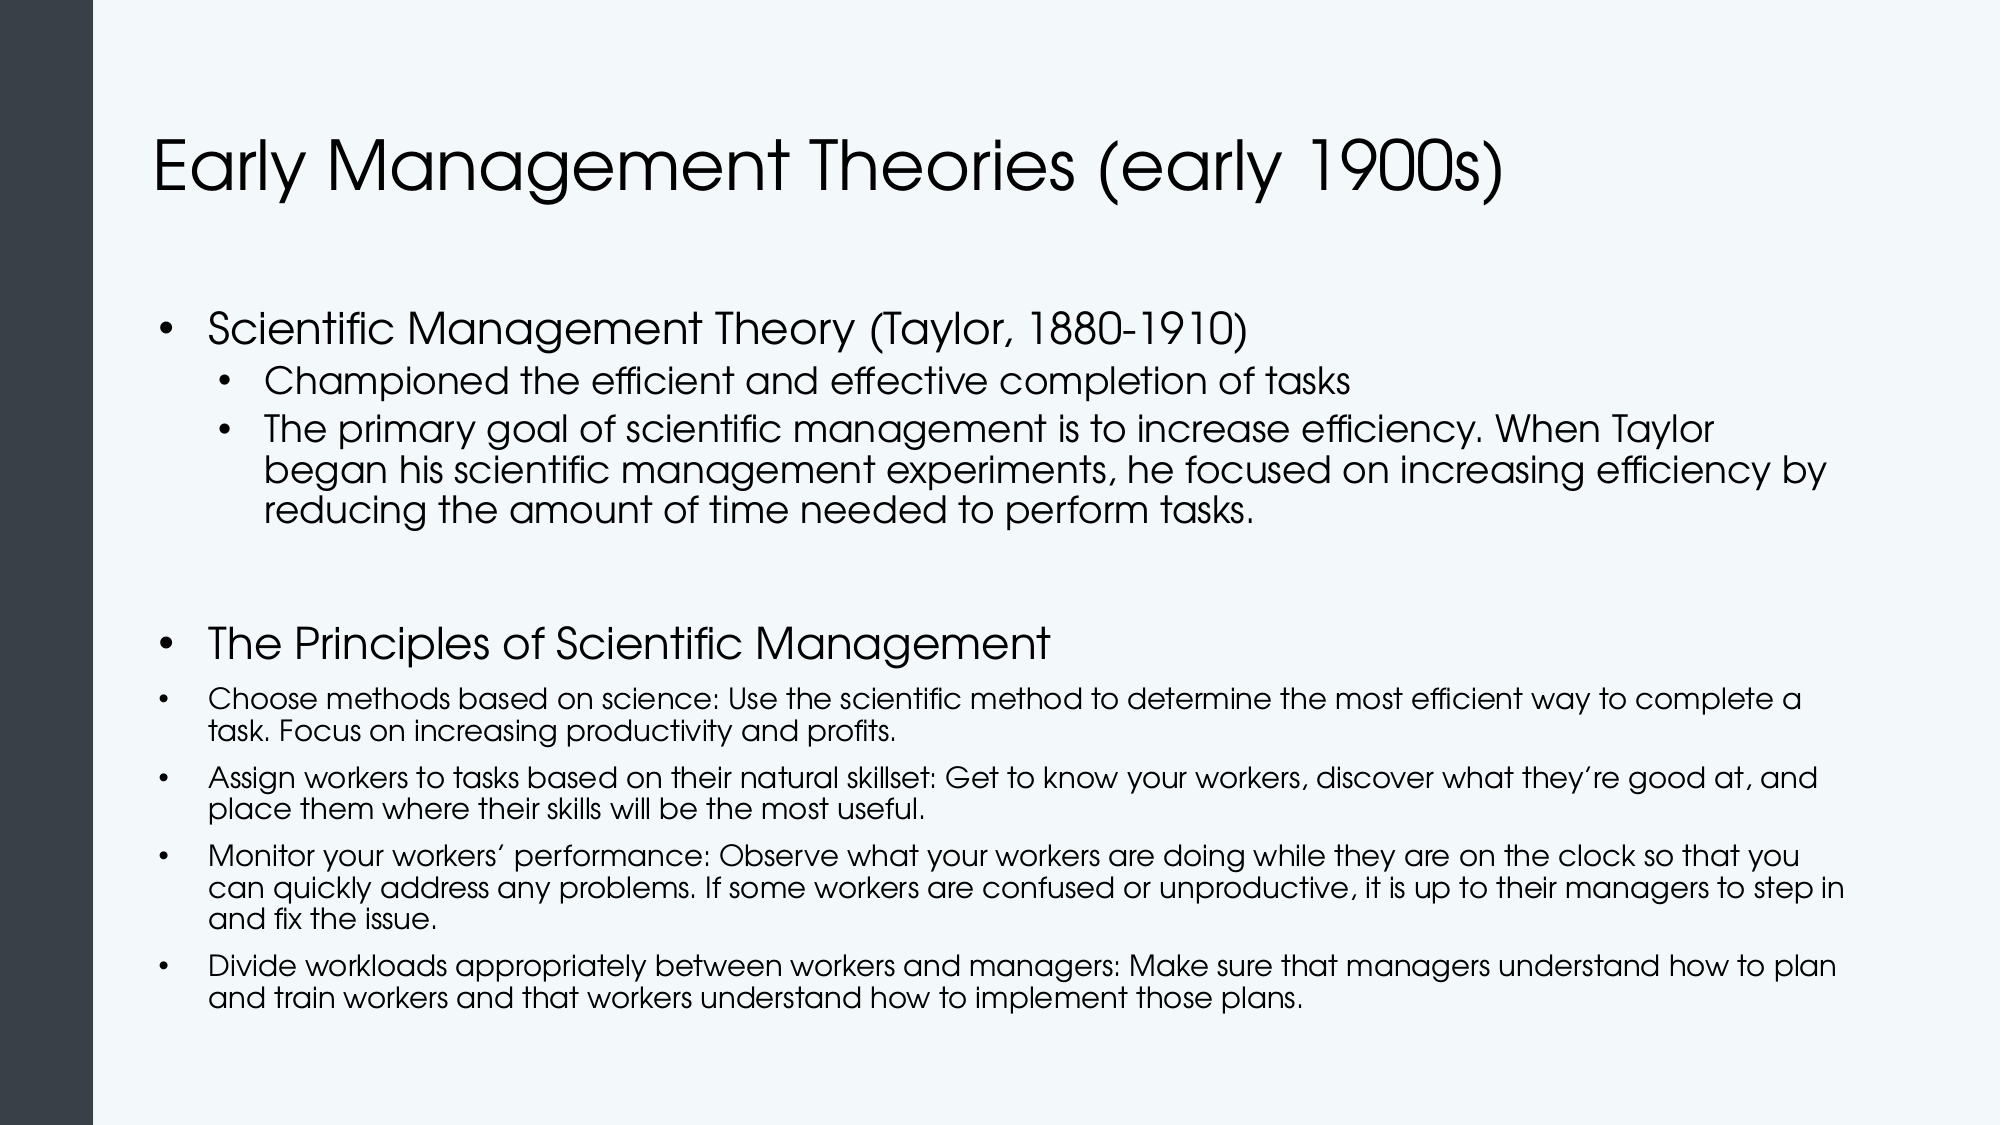

# Early Management Theories (early 1900s)
Scientific Management Theory (Taylor, 1880-1910)
Championed the efficient and effective completion of tasks
The primary goal of scientific management is to increase efficiency. When Taylor began his scientific management experiments, he focused on increasing efficiency by reducing the amount of time needed to perform tasks.

The Principles of Scientific Management
Choose methods based on science: Use the scientific method to determine the most efficient way to complete a task. Focus on increasing productivity and profits.
Assign workers to tasks based on their natural skillset: Get to know your workers, discover what they’re good at, and place them where their skills will be the most useful.
Monitor your workers’ performance: Observe what your workers are doing while they are on the clock so that you can quickly address any problems. If some workers are confused or unproductive, it is up to their managers to step in and fix the issue.
Divide workloads appropriately between workers and managers: Make sure that managers understand how to plan and train workers and that workers understand how to implement those plans.